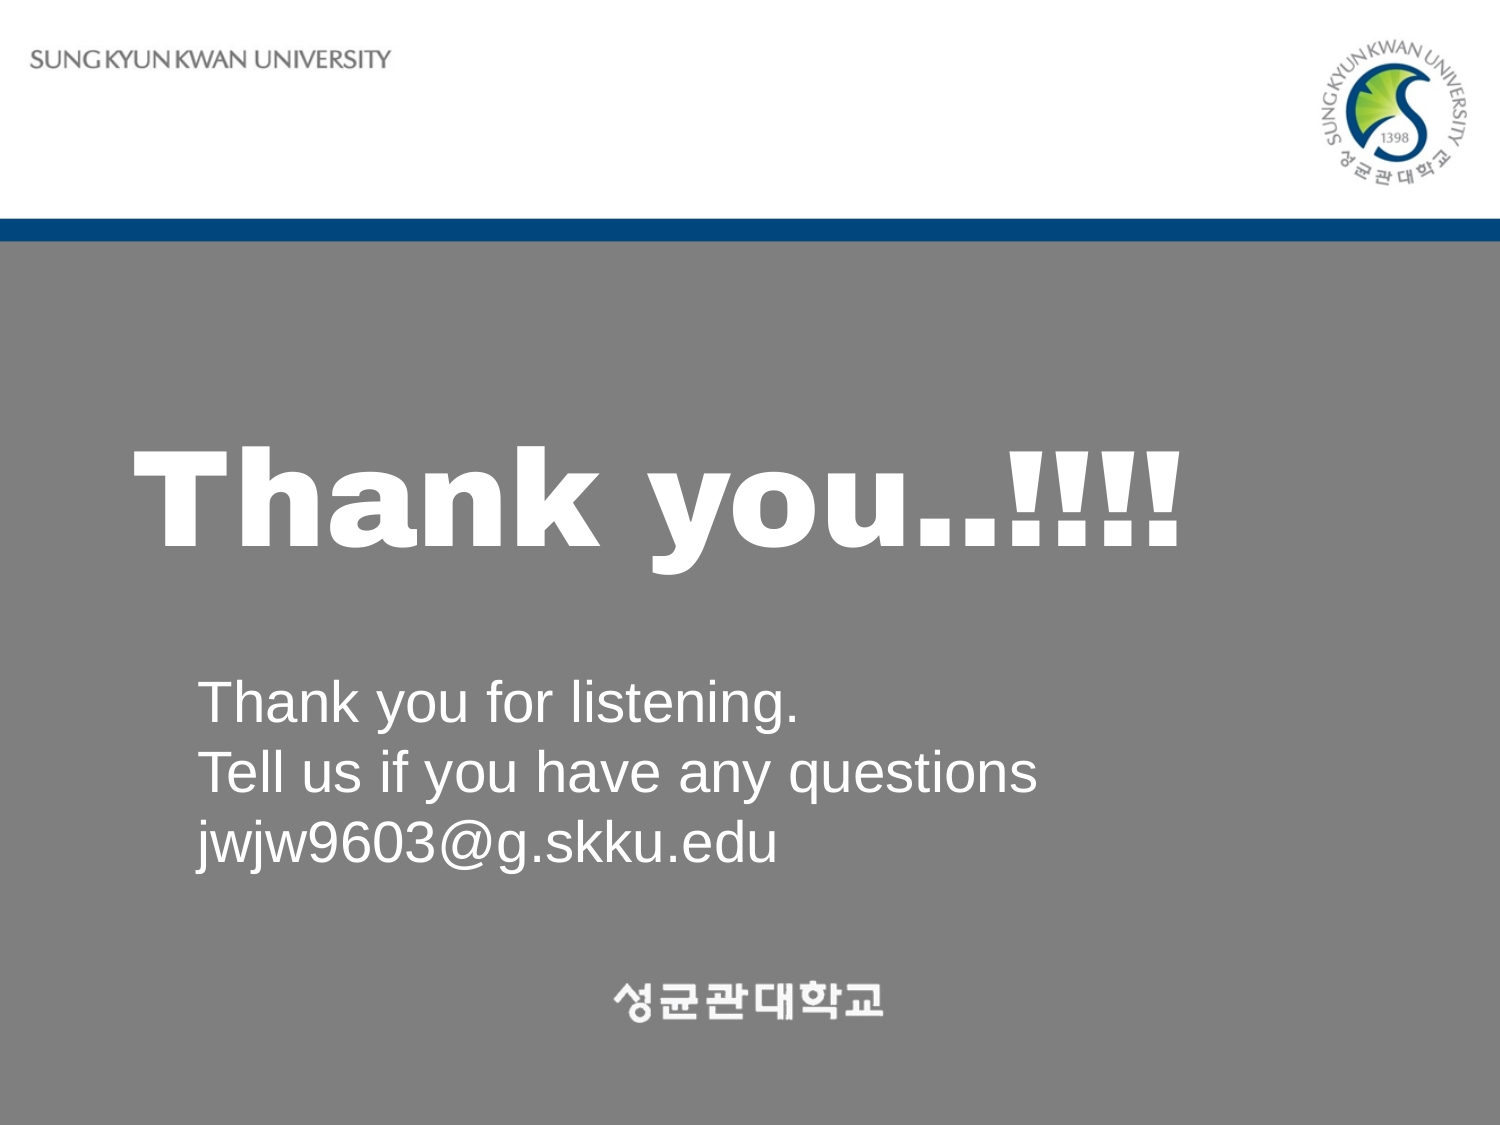

Thank you..!!!!

Thank you for listening.
Tell us if you have any questions
jwjw9603@g.skku.edu